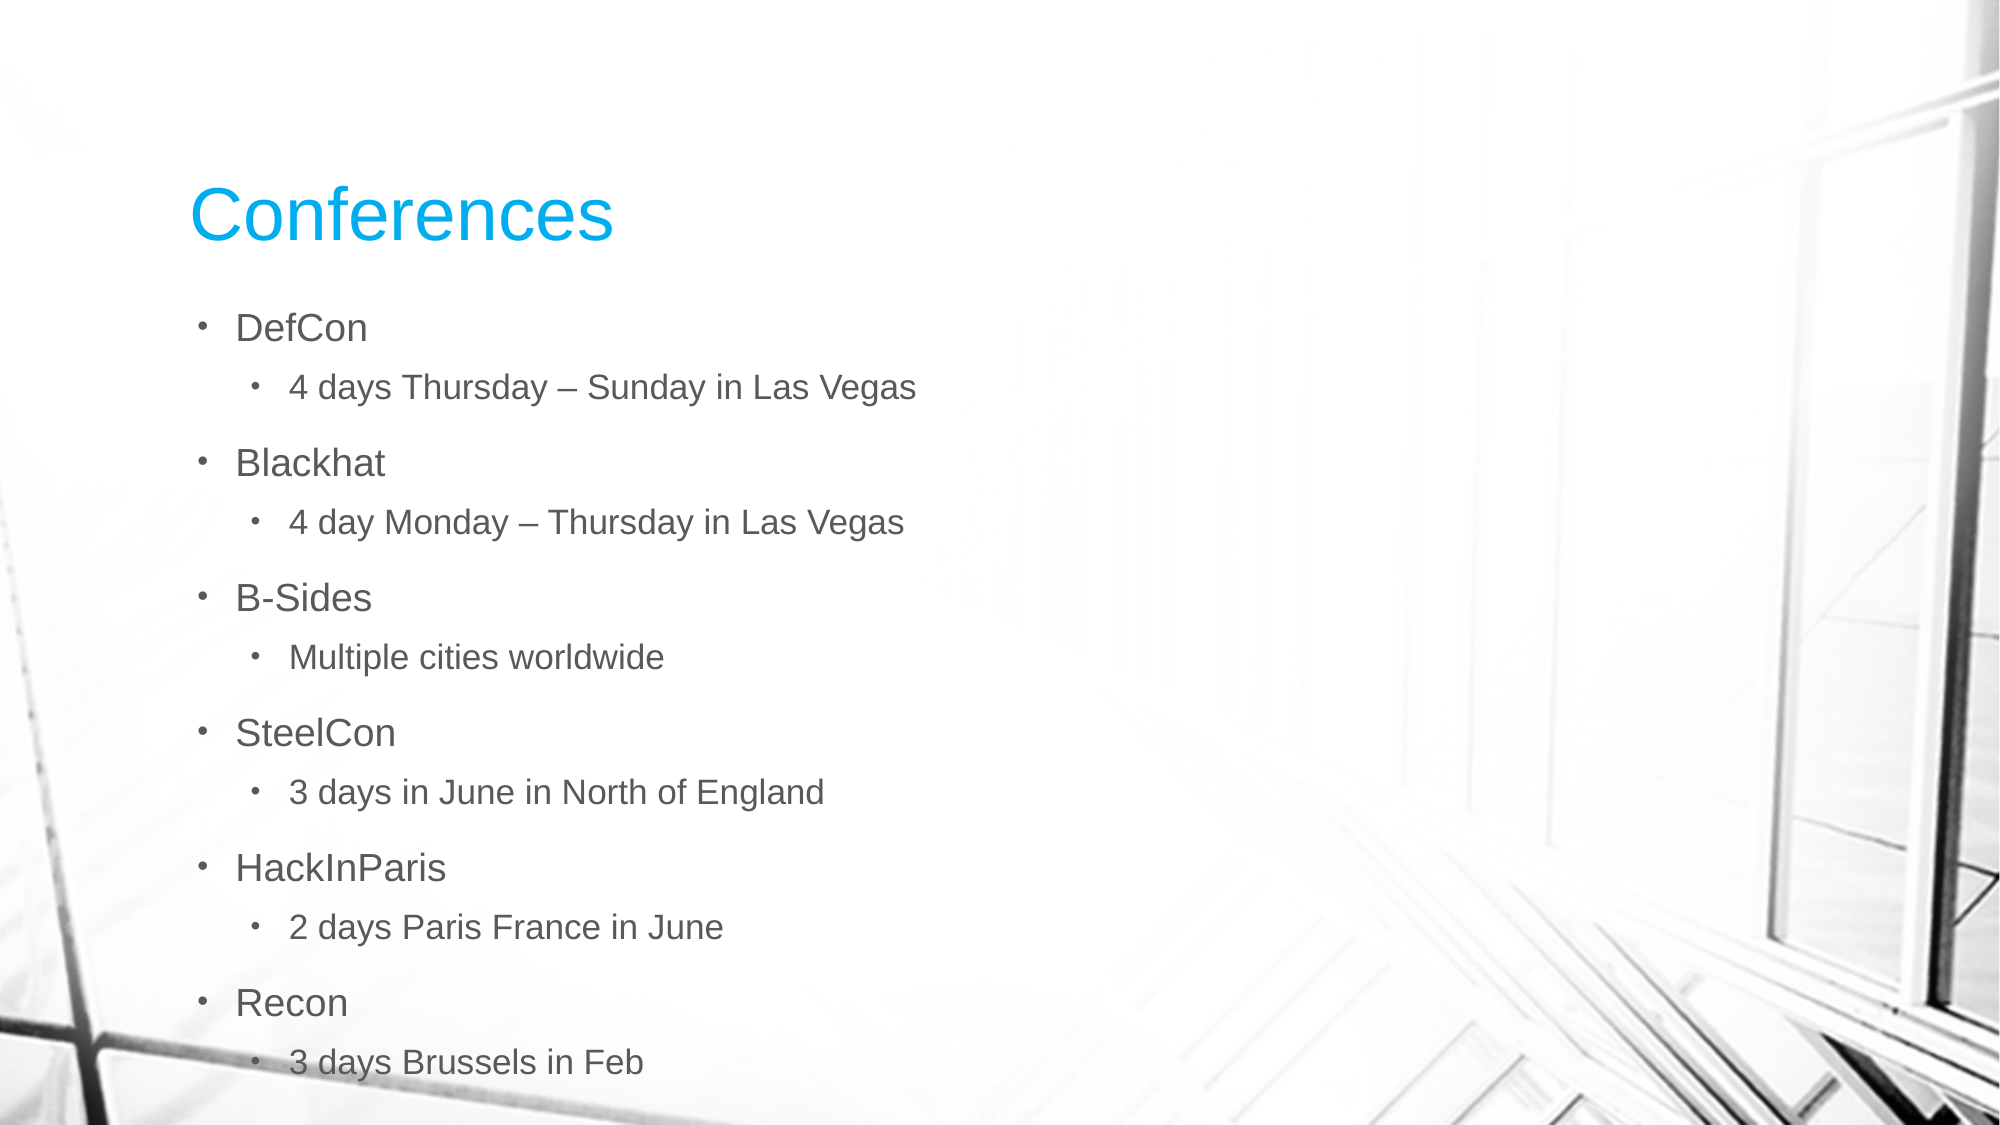

# Conferences
DefCon
4 days Thursday – Sunday in Las Vegas
Blackhat
4 day Monday – Thursday in Las Vegas
B-Sides
Multiple cities worldwide
SteelCon
3 days in June in North of England
HackInParis
2 days Paris France in June
Recon
3 days Brussels in Feb